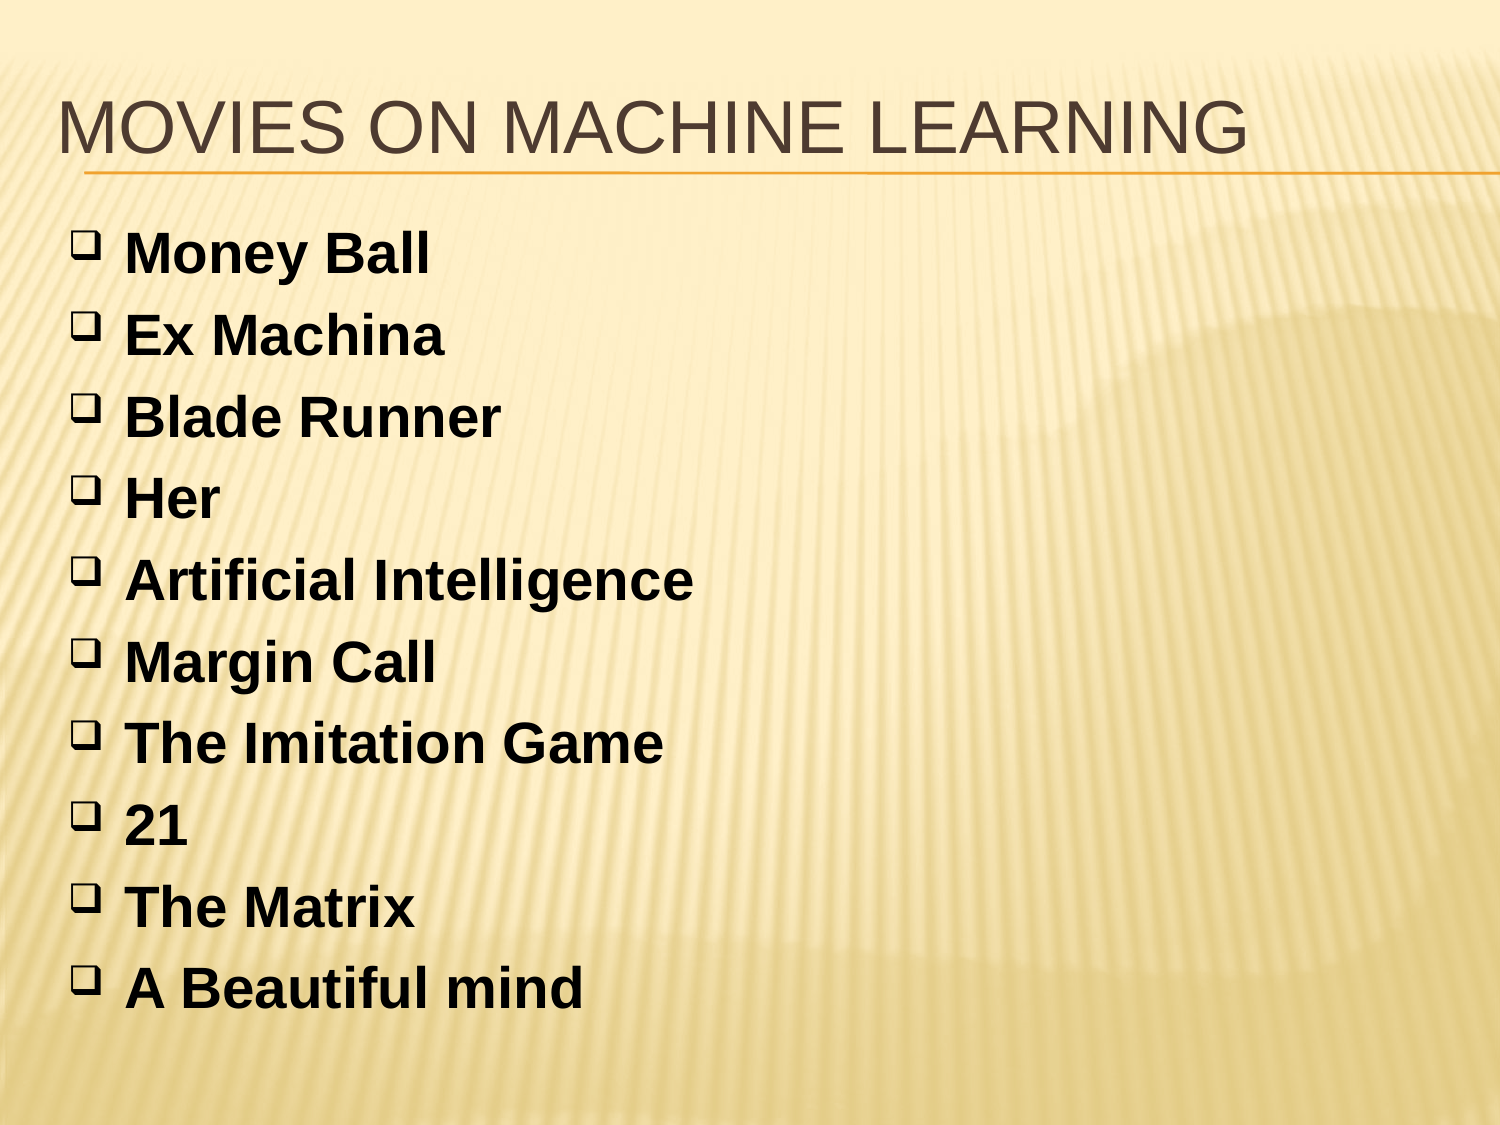

# Movies on machine learning
Money Ball
Ex Machina
Blade Runner
Her
Artificial Intelligence
Margin Call
The Imitation Game
21
The Matrix
A Beautiful mind